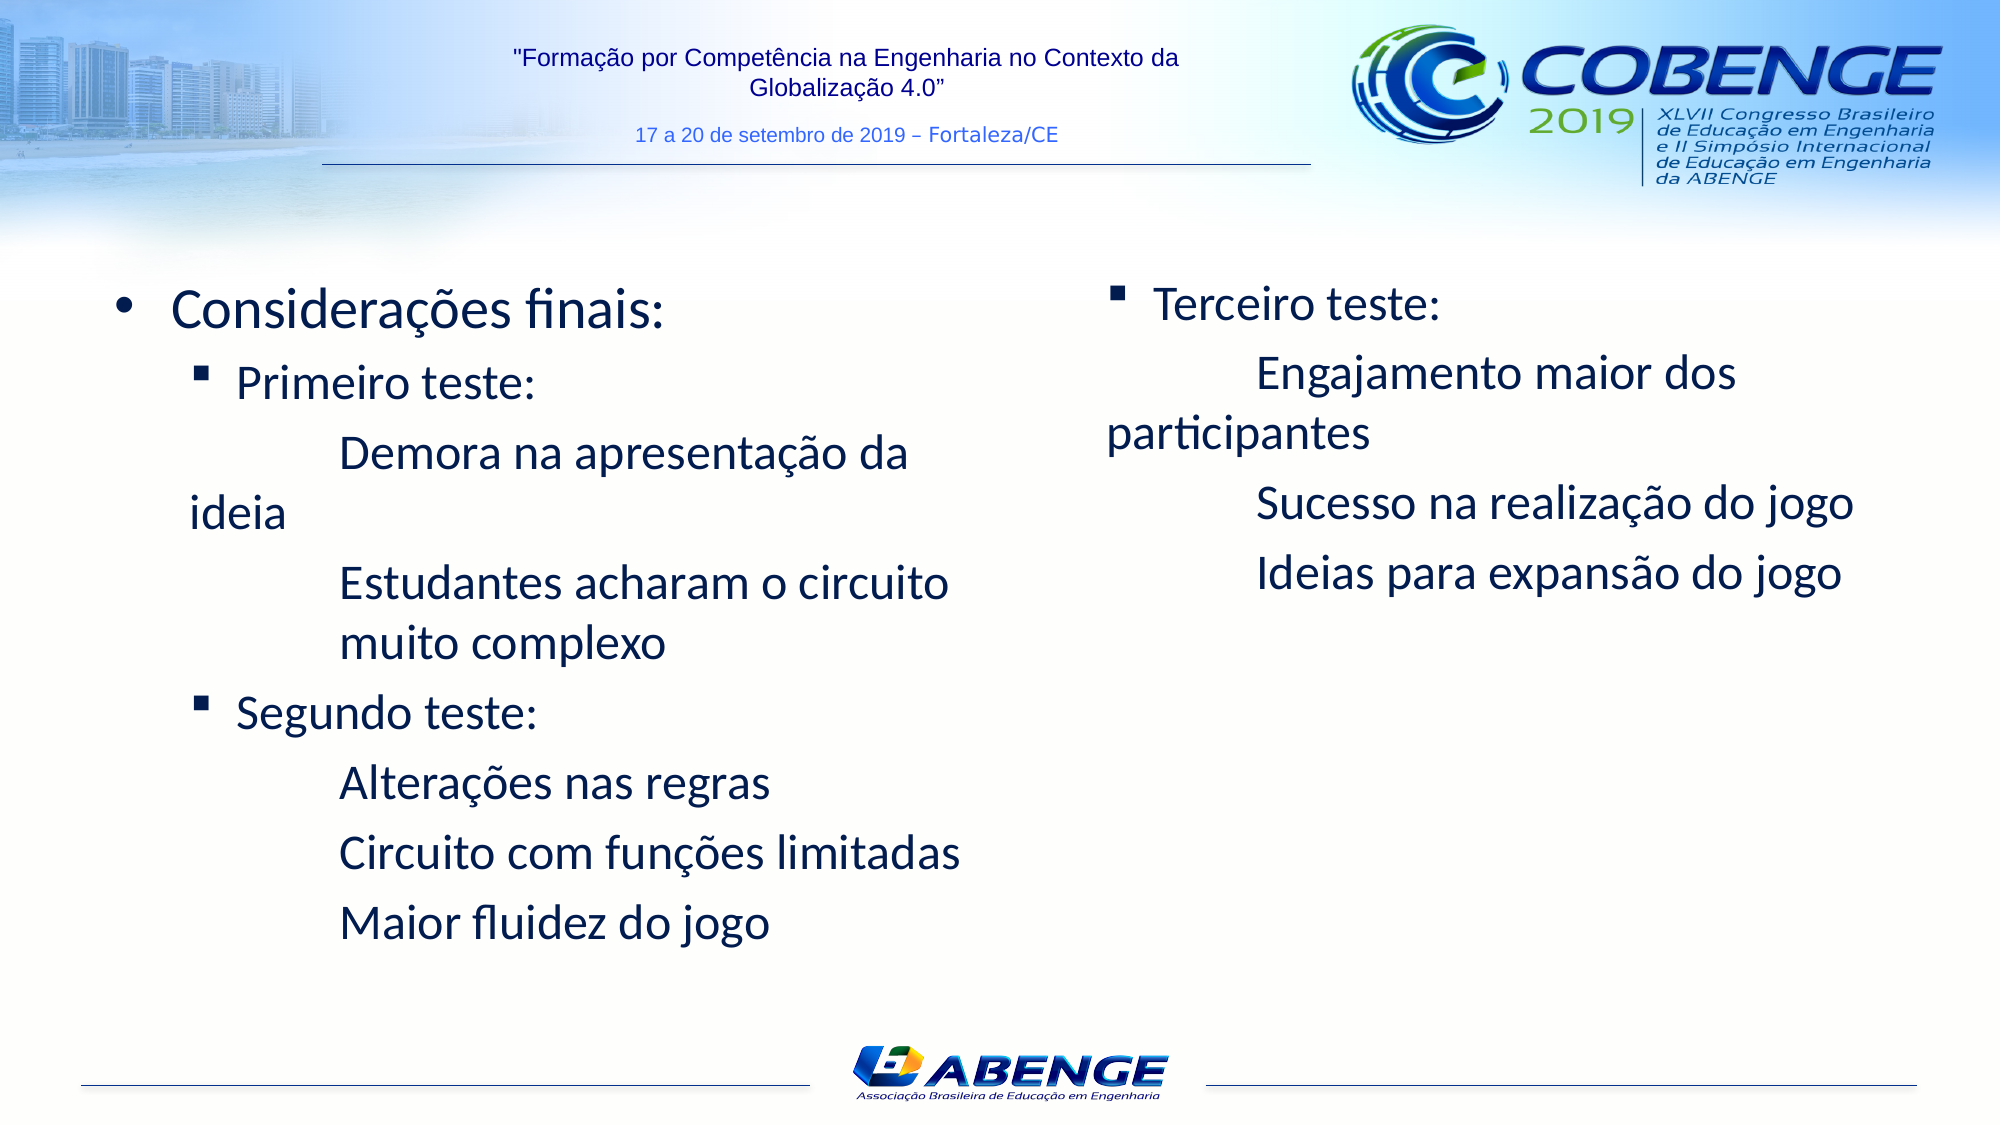

Considerações finais:
Primeiro teste:
	Demora na apresentação da ideia
	Estudantes acharam o circuito 	muito complexo
Segundo teste:
 	Alterações nas regras
	Circuito com funções limitadas
	Maior fluidez do jogo

Terceiro teste:
	Engajamento maior dos 	participantes
	Sucesso na realização do jogo
	Ideias para expansão do jogo